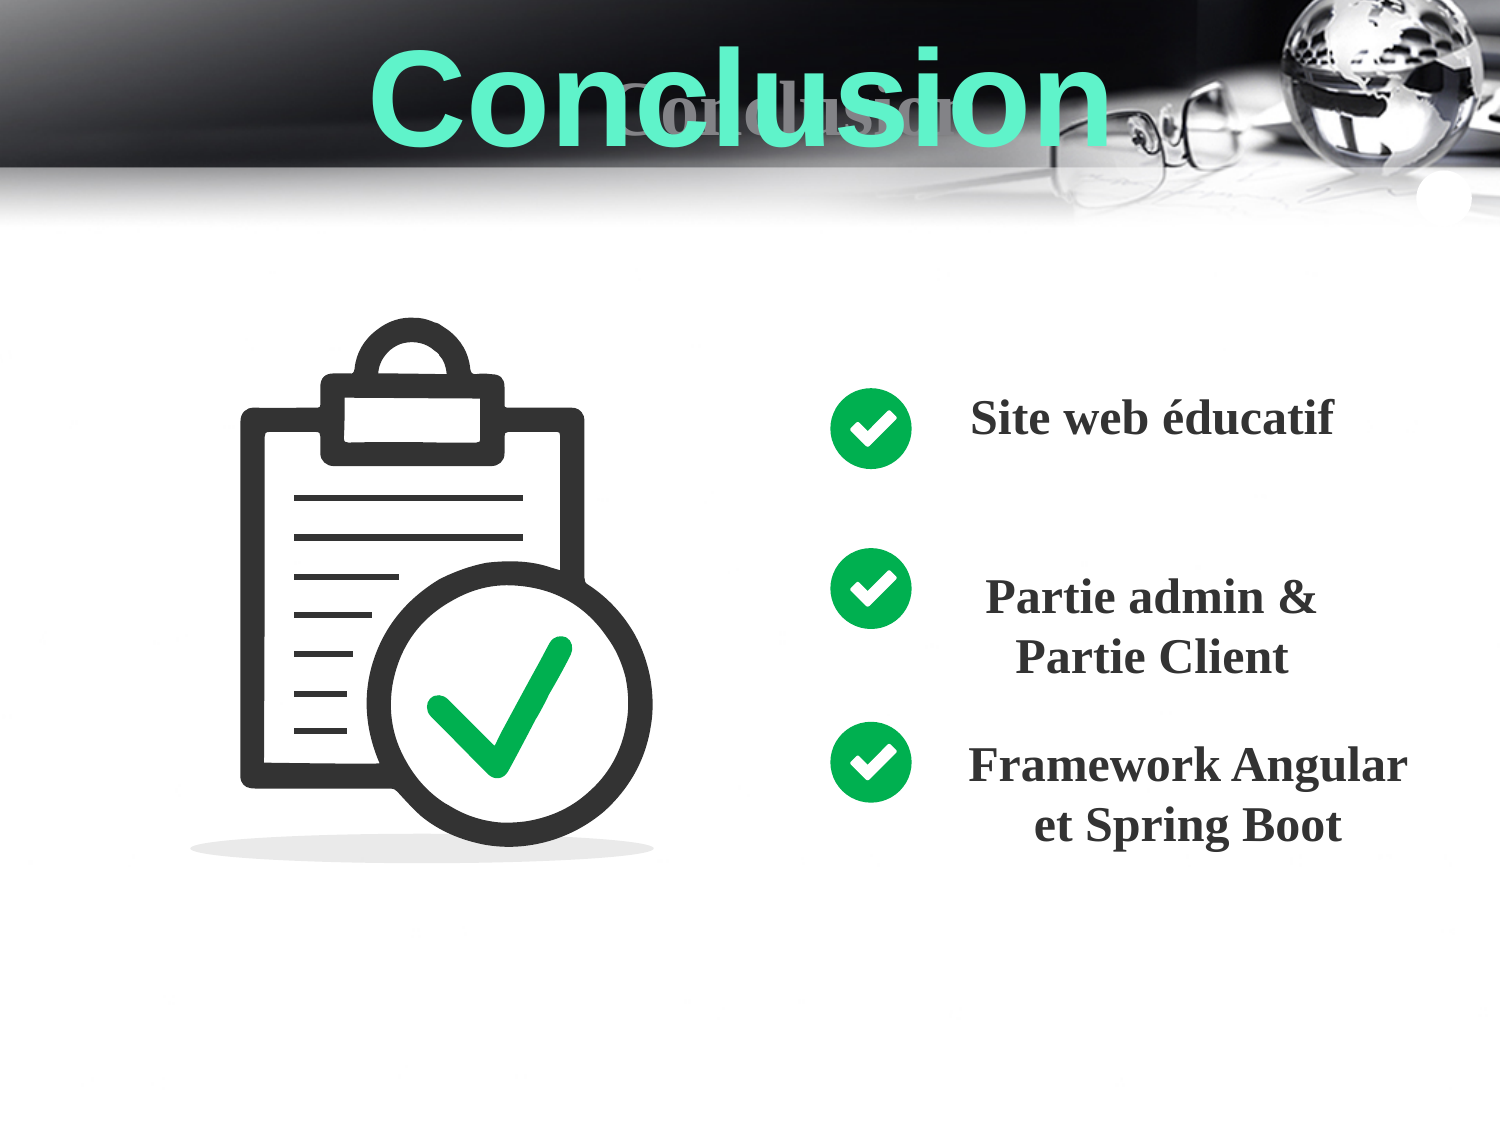

Conclusion
Conclusion
2

Site web éducatif

Partie admin & Partie Client

Framework Angular et Spring Boot